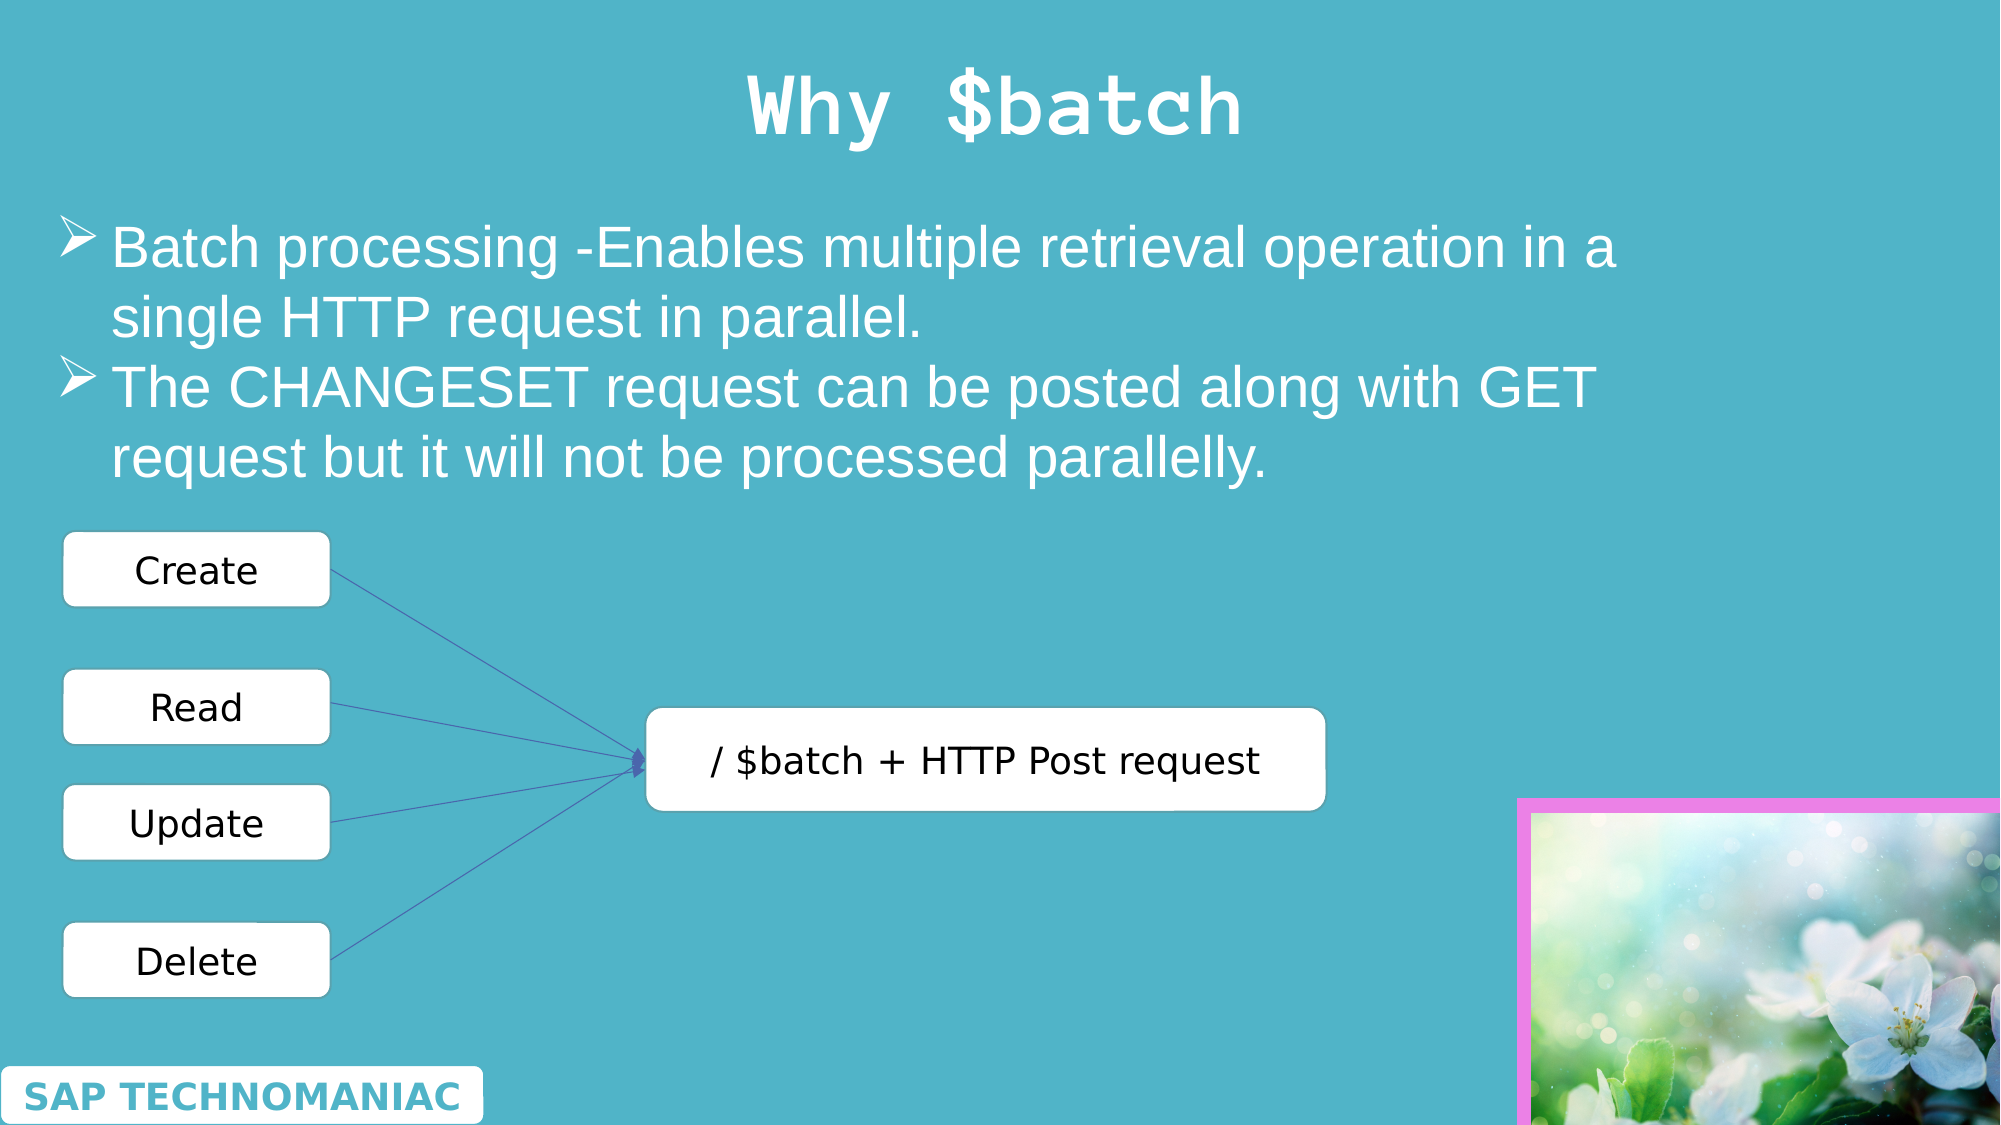

# Why $batch
Batch processing -Enables multiple retrieval operation in a single HTTP request in parallel.
The CHANGESET request can be posted along with GET request but it will not be processed parallelly.

Create
Read
/ $batch + HTTP Post request
Update
Delete